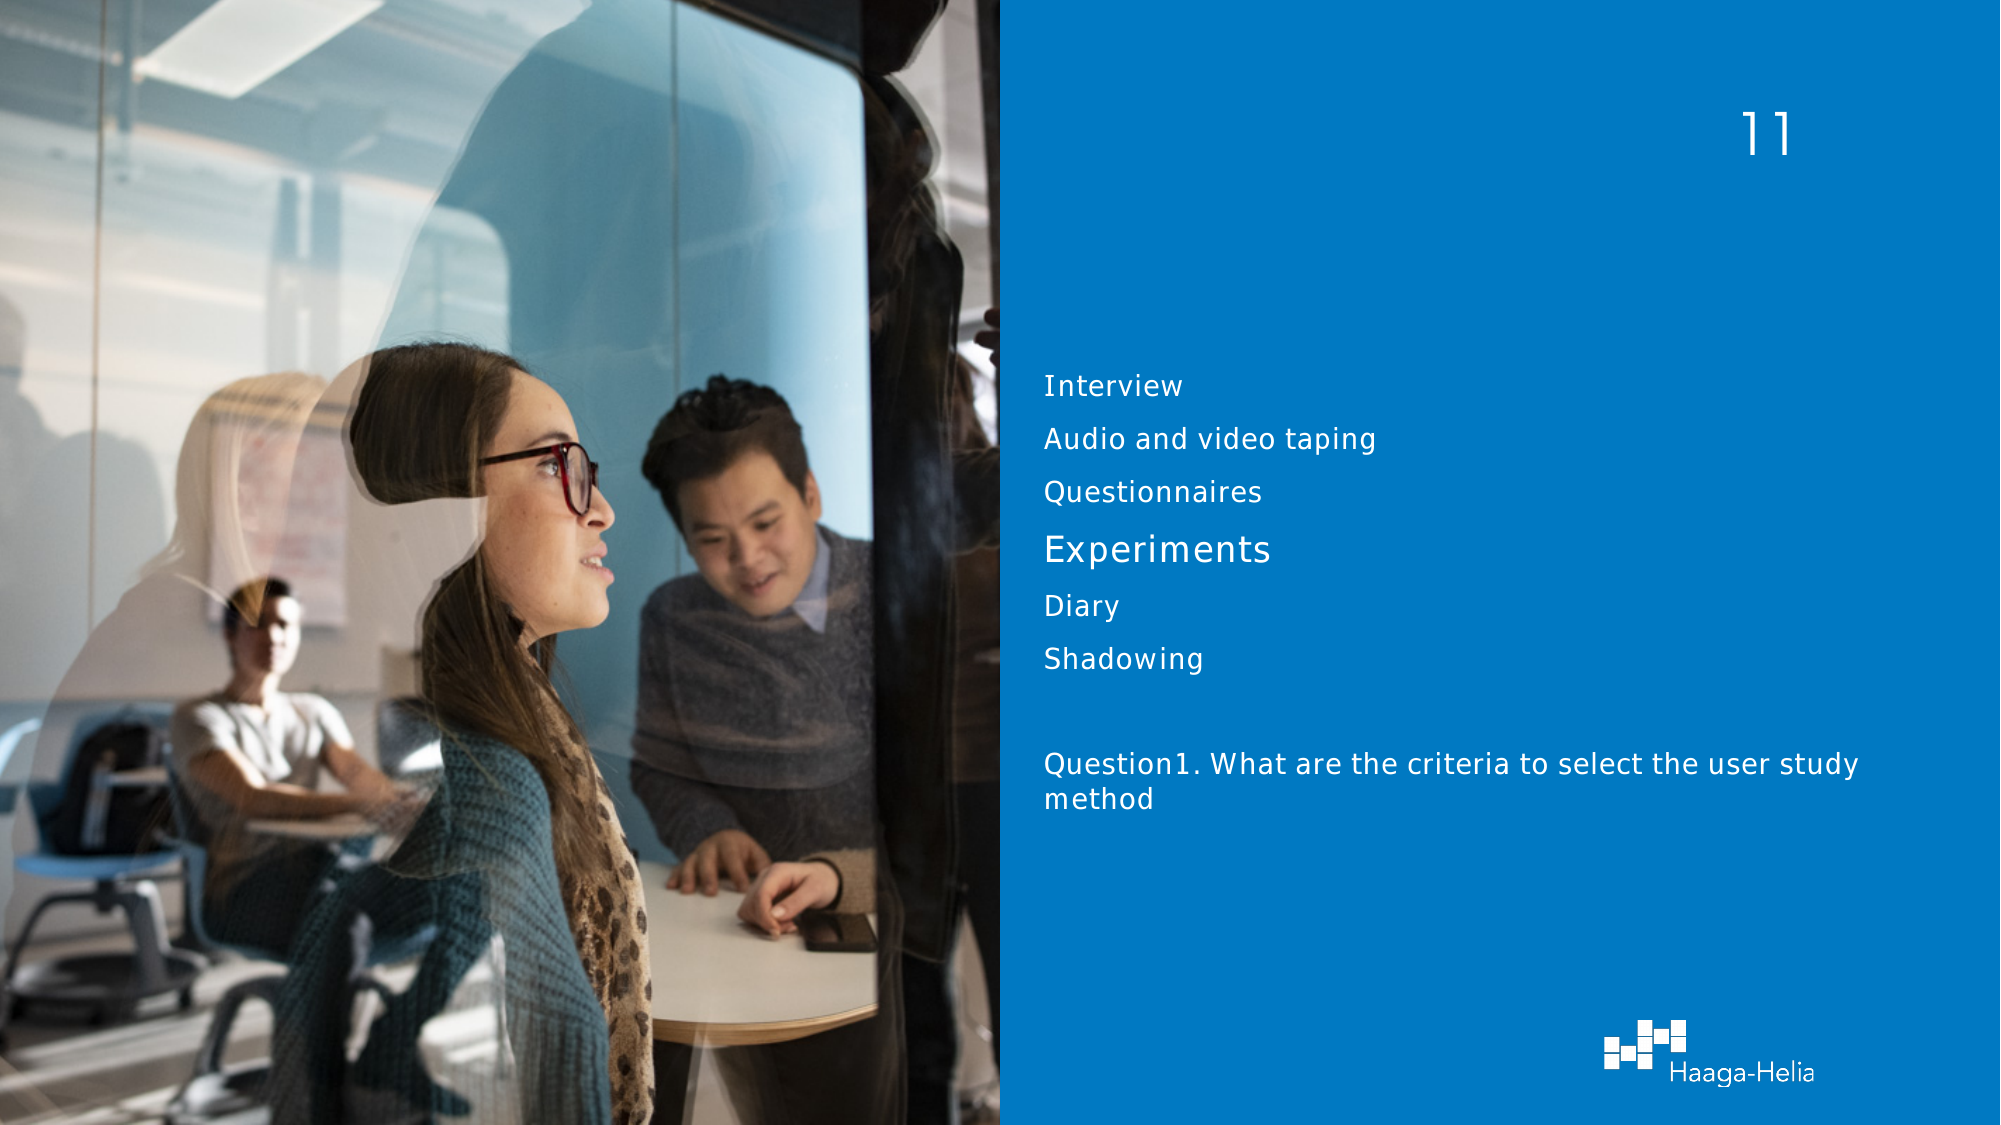

11
Interview
Audio and video taping
Questionnaires
Experiments
Diary
Shadowing

Question1. What are the criteria to select the user study method